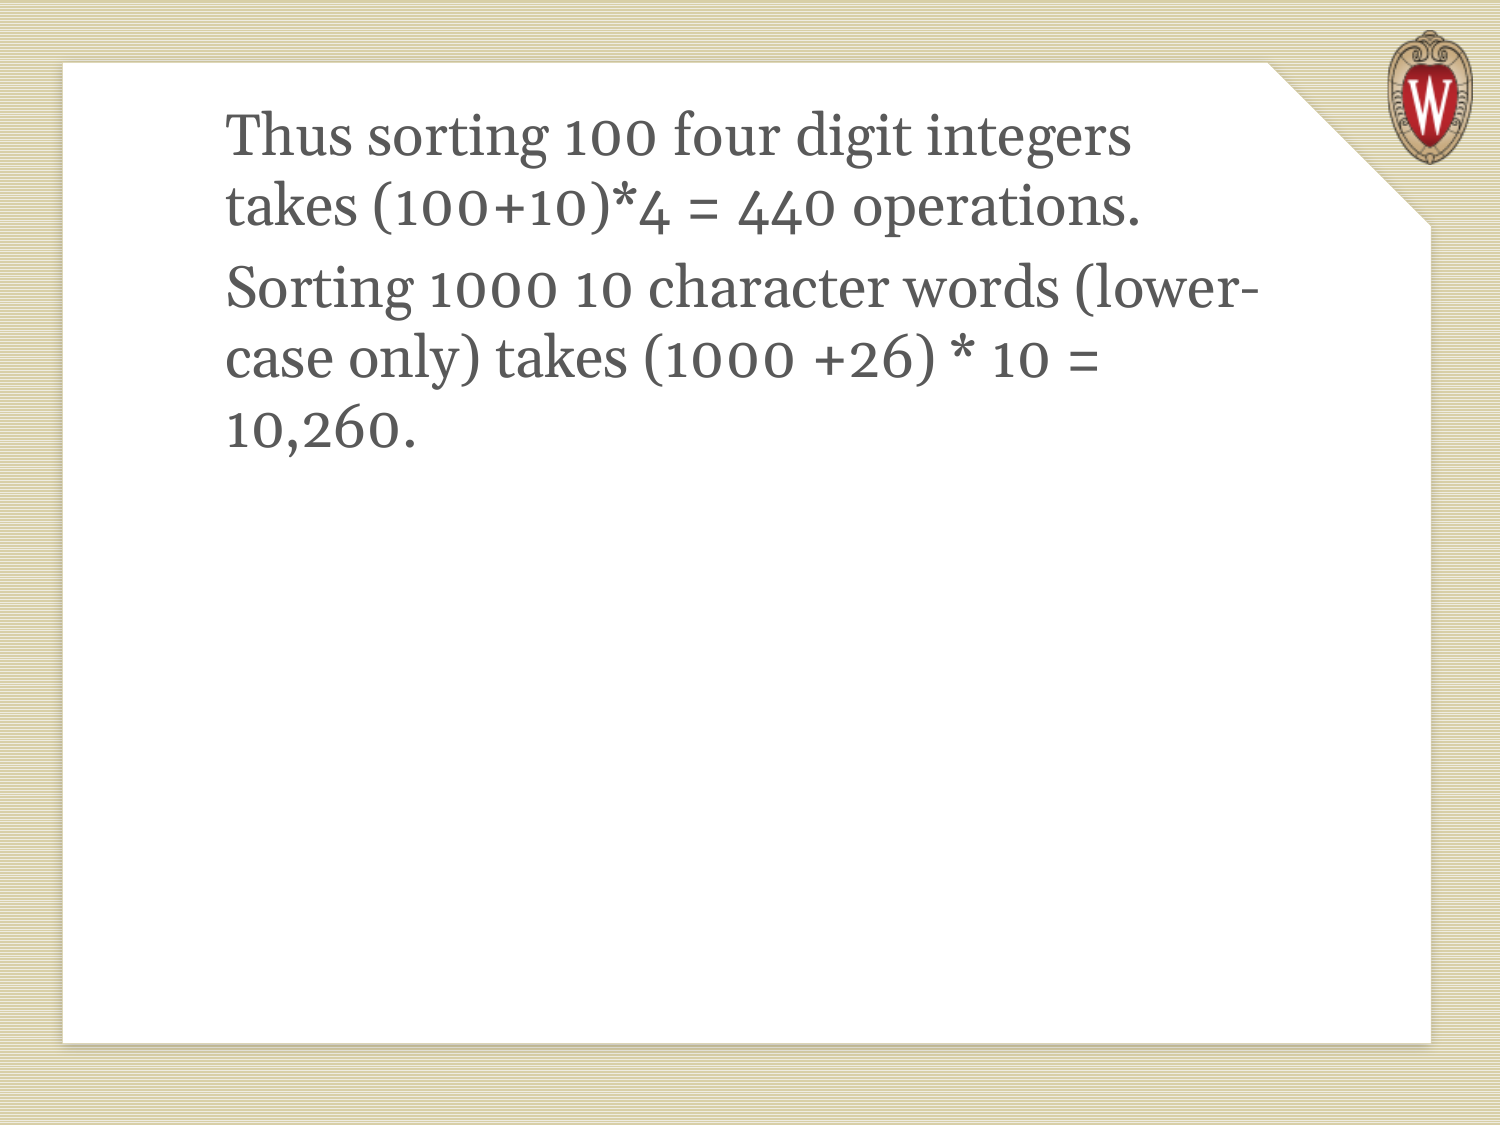

Thus sorting 100 four digit integers takes (100+10)*4 = 440 operations.
Sorting 1000 10 character words (lower-case only) takes (1000 +26) * 10 = 10,260.